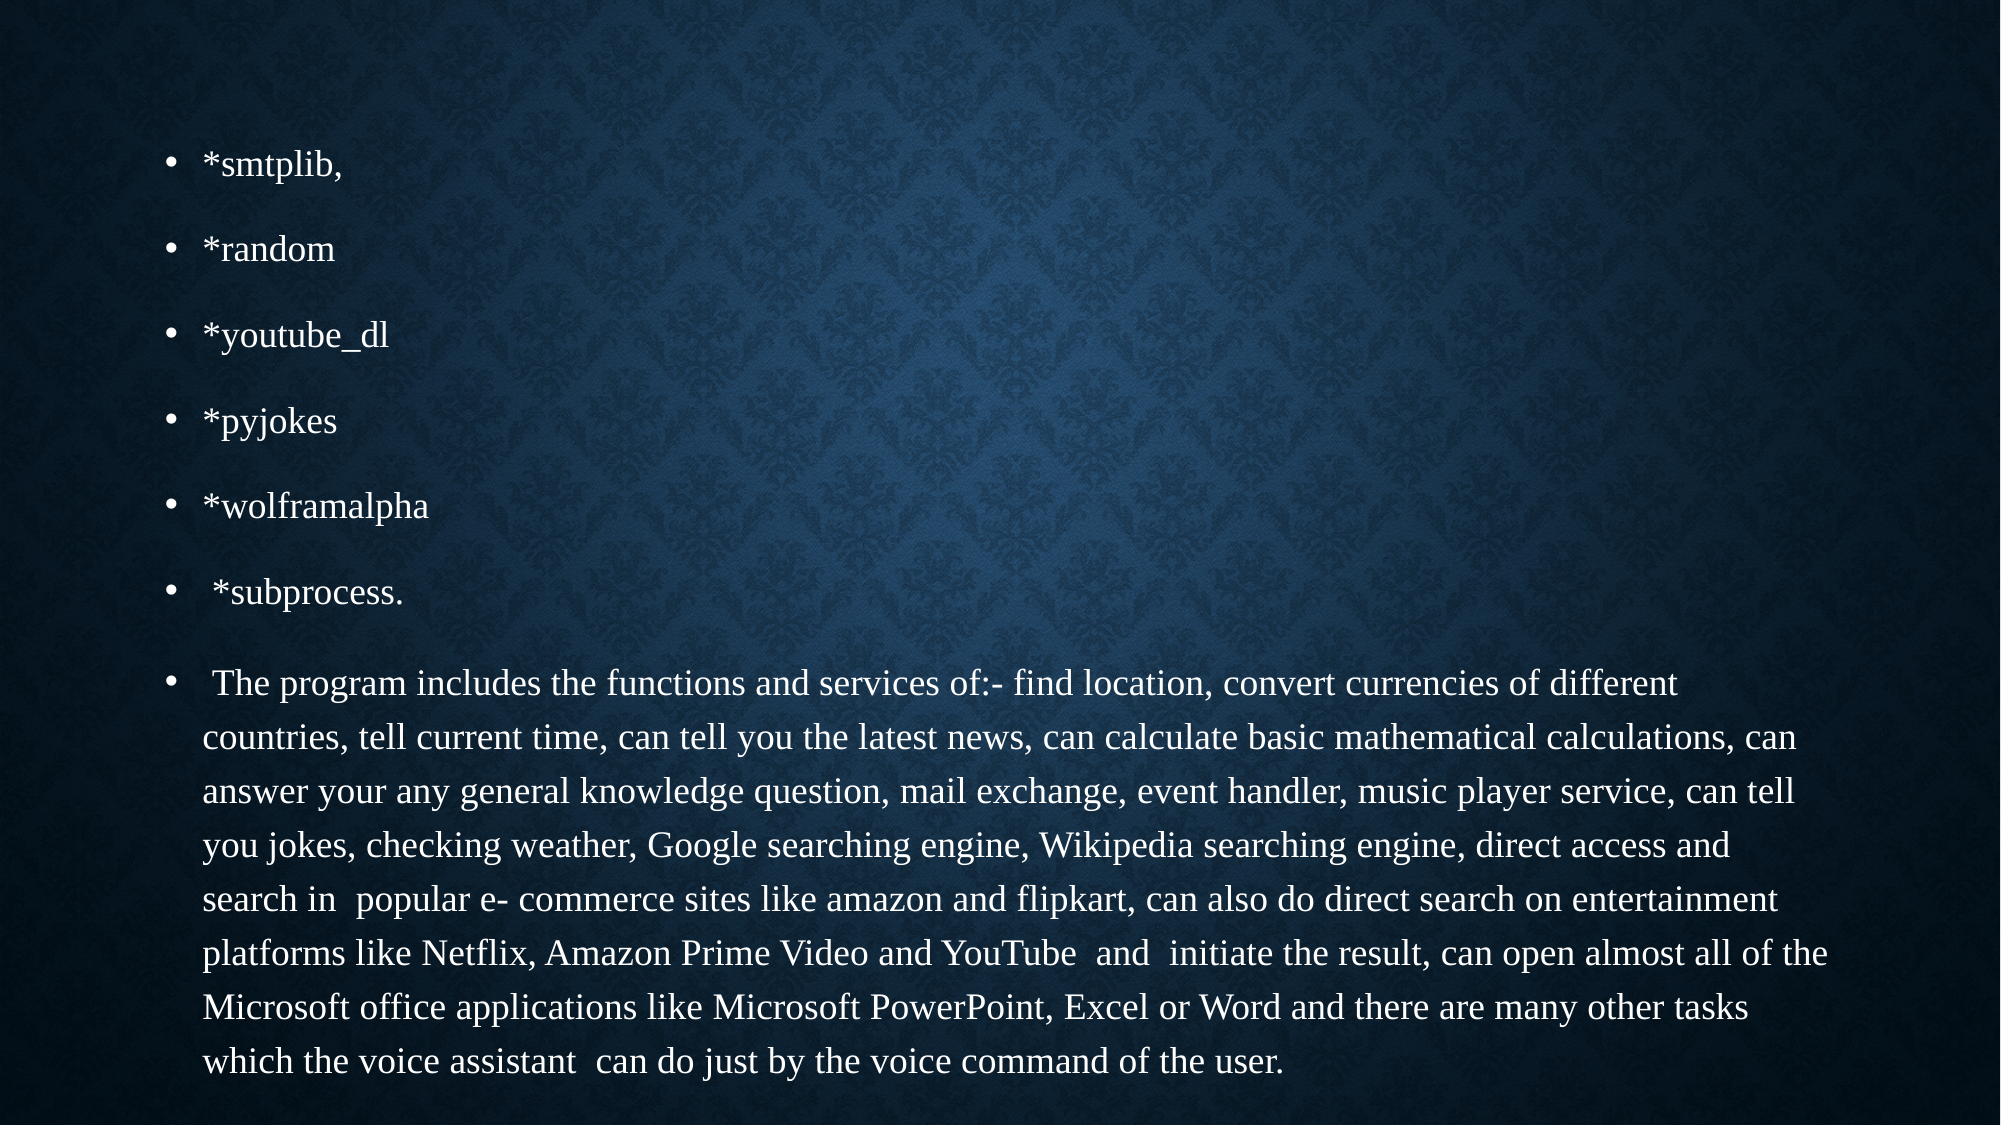

#
*smtplib,
*random
*youtube_dl
*pyjokes
*wolframalpha
 *subprocess.
 The program includes the functions and services of:- find location, convert currencies of different countries, tell current time, can tell you the latest news, can calculate basic mathematical calculations, can answer your any general knowledge question, mail exchange, event handler, music player service, can tell you jokes, checking weather, Google searching engine, Wikipedia searching engine, direct access and search in  popular e- commerce sites like amazon and flipkart, can also do direct search on entertainment platforms like Netflix, Amazon Prime Video and YouTube  and  initiate the result, can open almost all of the Microsoft office applications like Microsoft PowerPoint, Excel or Word and there are many other tasks which the voice assistant  can do just by the voice command of the user.